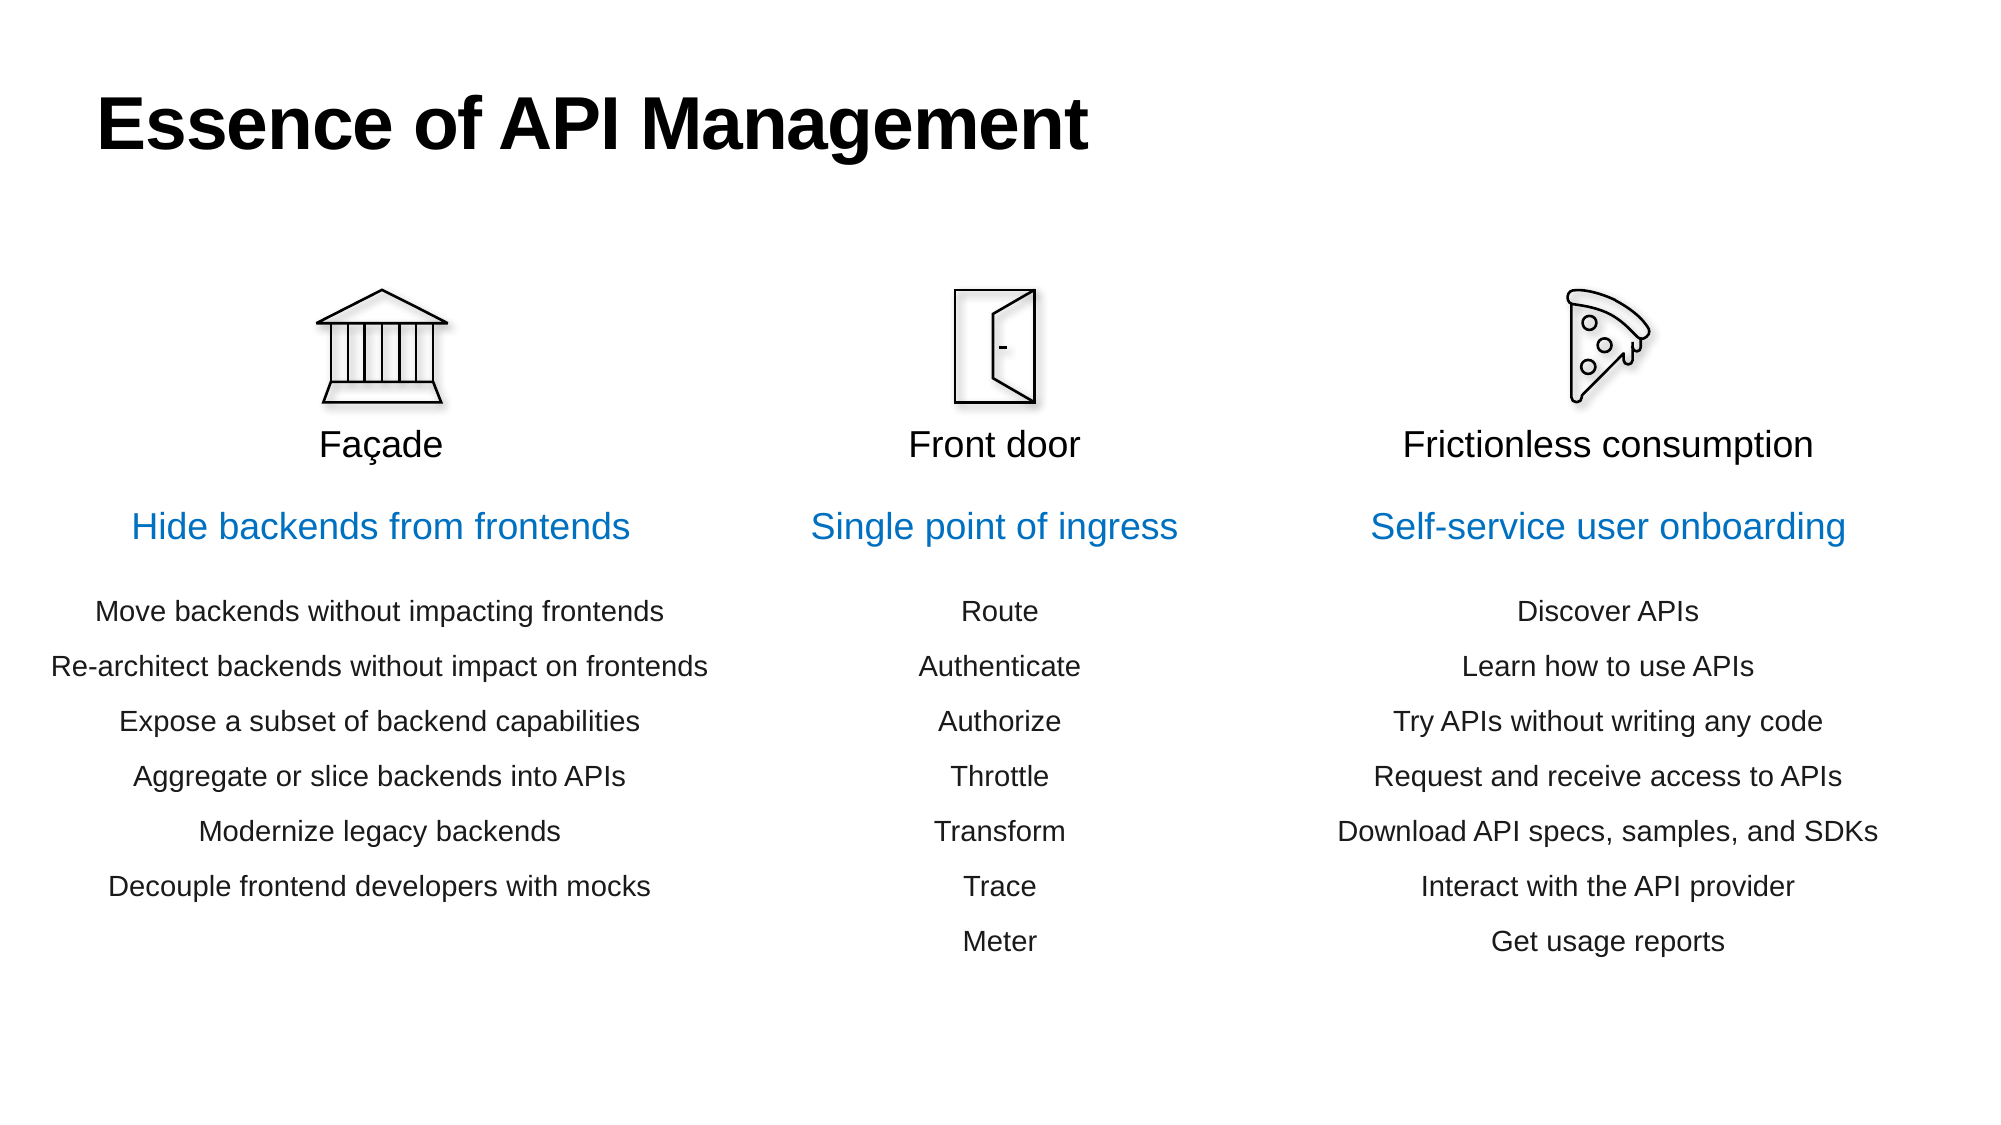

# Essence of API Management
|  |
| --- |
| Façade |
| Hide backends from frontends |
|  |
|  |
| --- |
| Front door |
| Single point of ingress |
|  |
|  |
| --- |
| Frictionless consumption |
| Self-service user onboarding |
|  |

Discover APIs

Learn how to use APIs

Try APIs without writing any code

Request and receive access to APIs

Download API specs, samples, and SDKs

Interact with the API provider

Get usage reports
Move backends without impacting frontends

Re-architect backends without impact on frontends

Expose a subset of backend capabilities

Aggregate or slice backends into APIs

Modernize legacy backends

Decouple frontend developers with mocks
Route

Authenticate

Authorize

Throttle

Transform

Trace

Meter